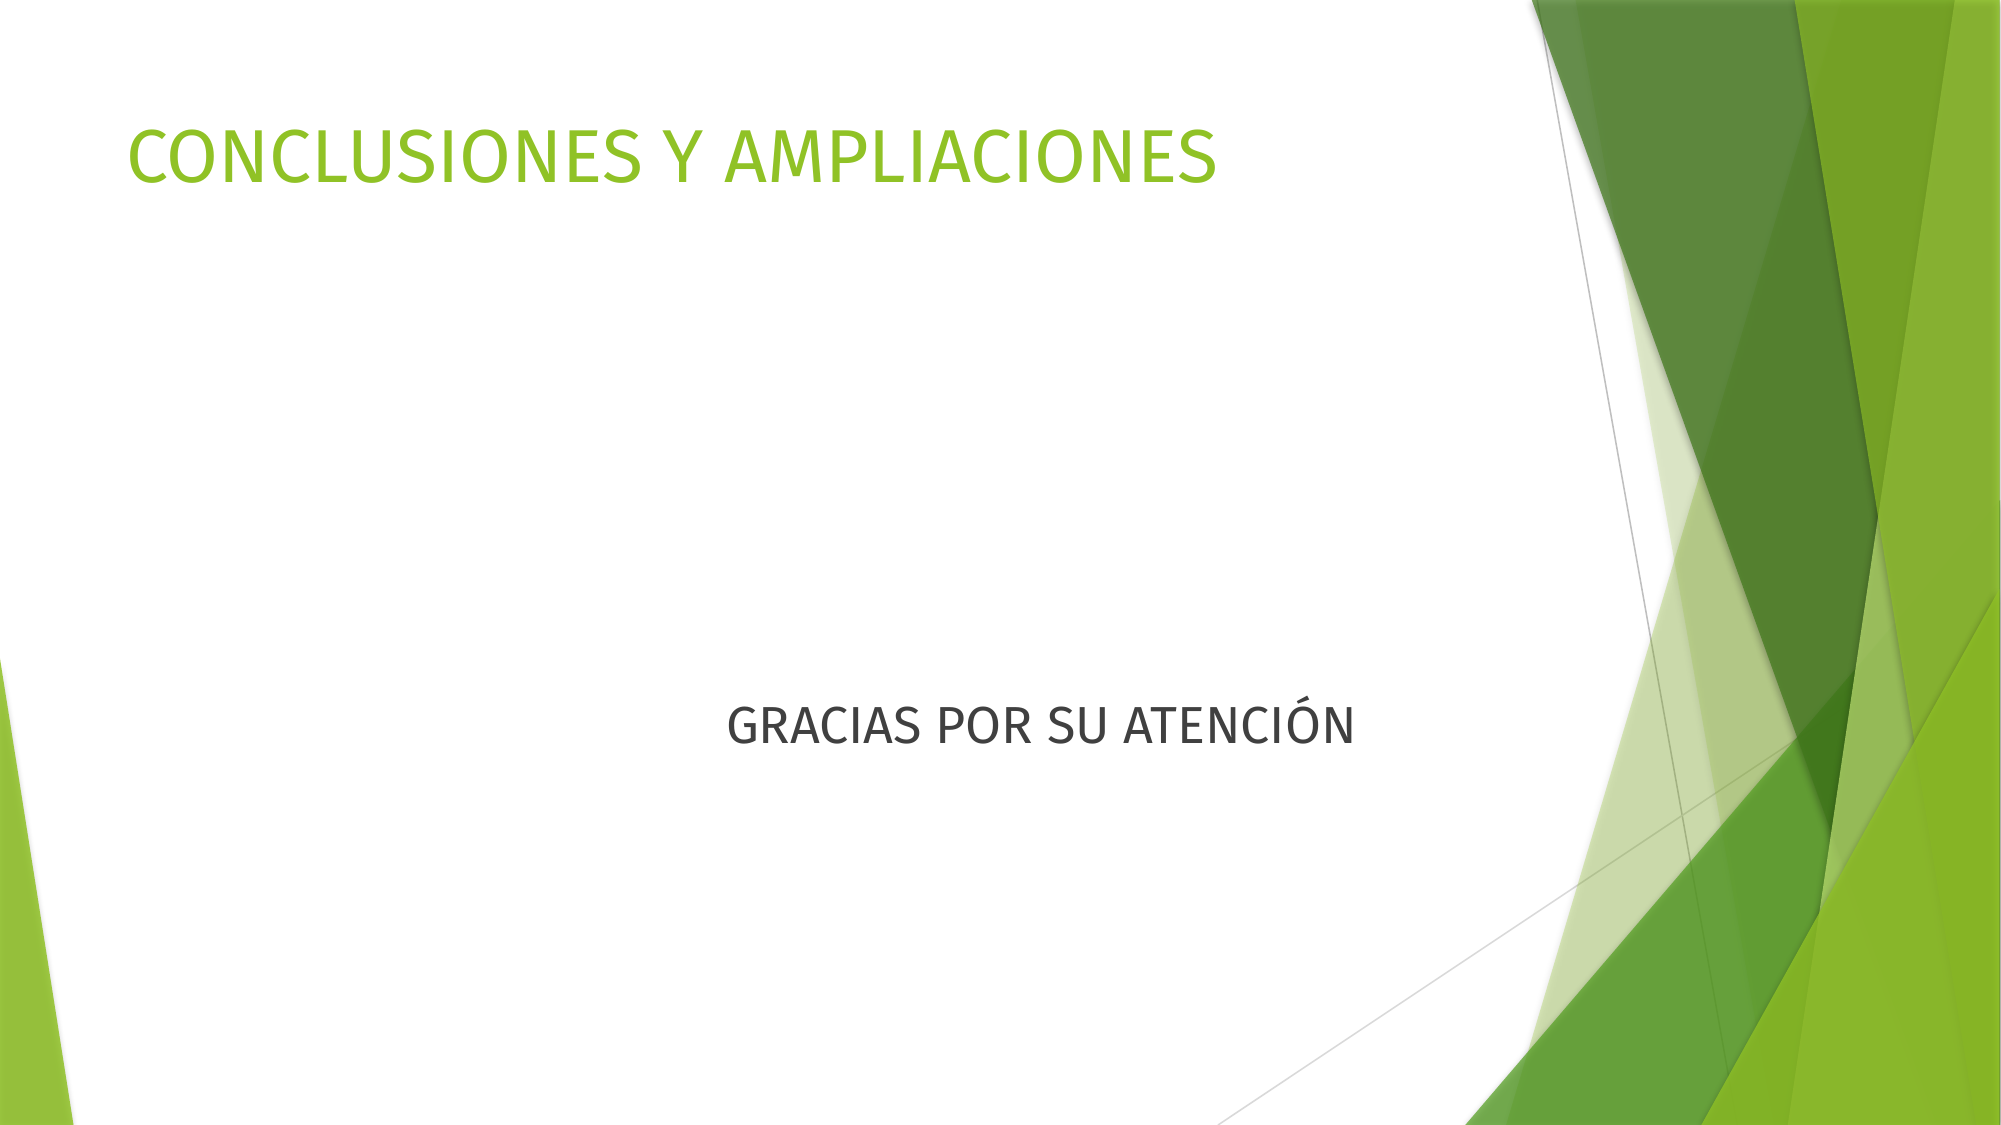

# CONCLUSIONES Y AMPLIACIONES

				GRACIAS POR SU ATENCIÓN